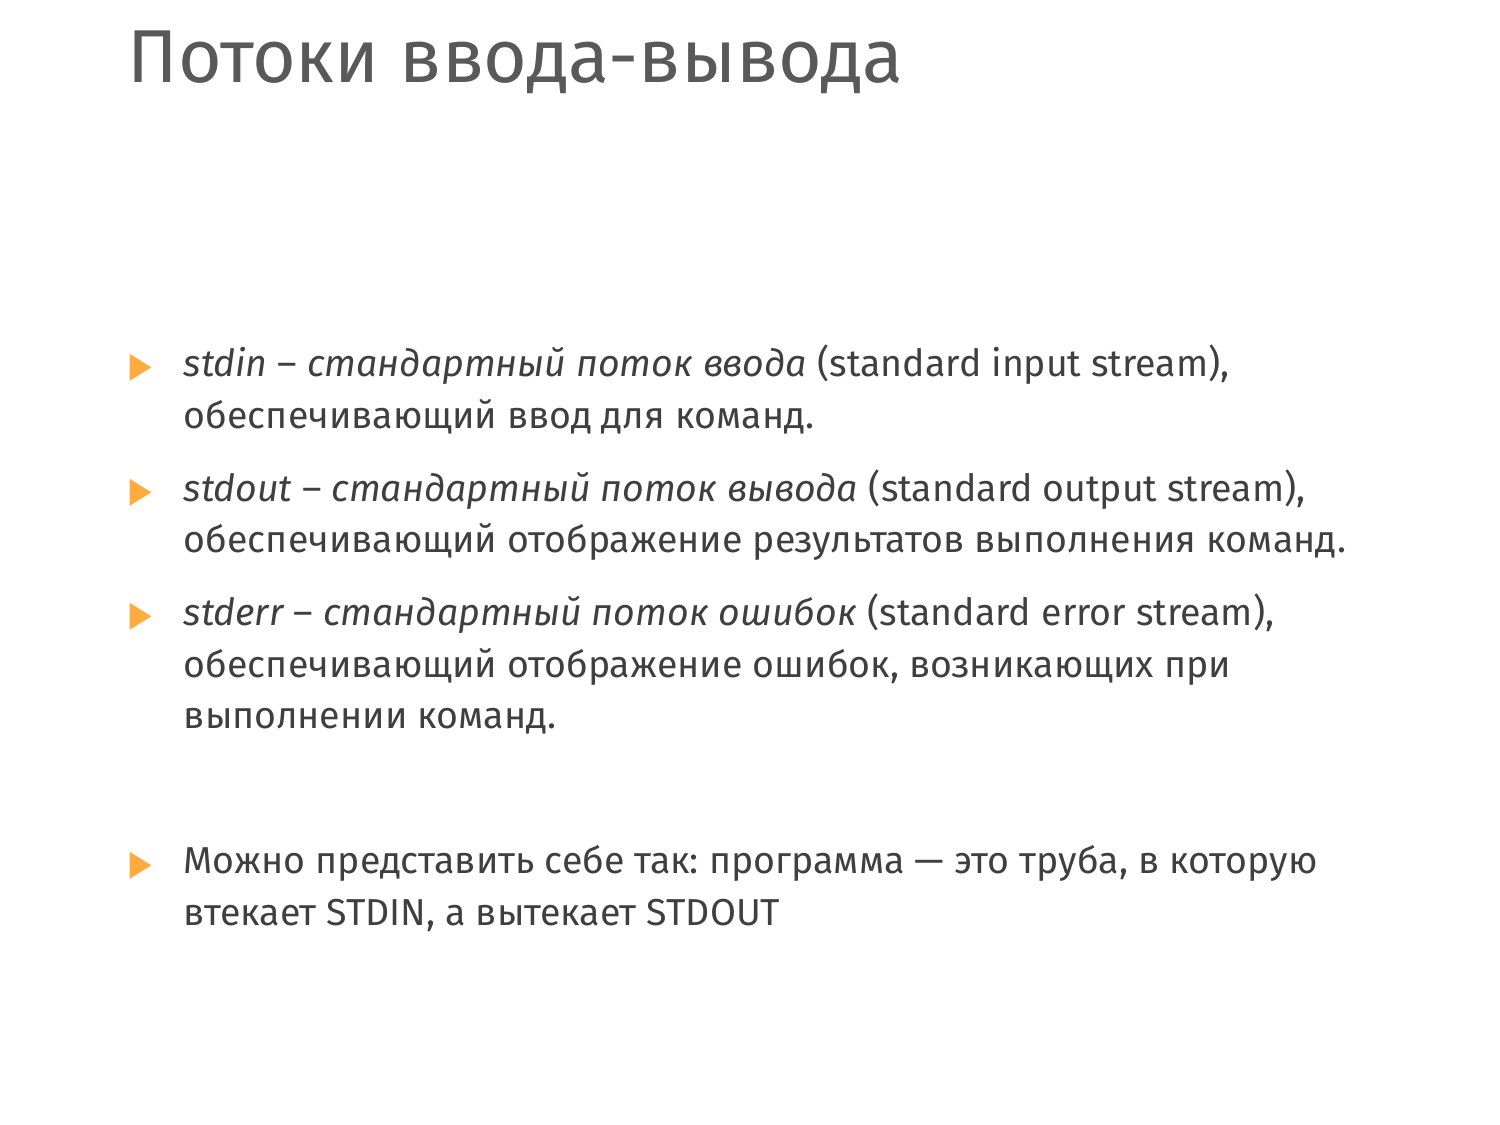

# Потоки ввода-вывода
stdin – стандартный поток ввода (standard input stream), обеспечивающий ввод для команд.
stdout – стандартный поток вывода (standard output stream), обеспечивающий отображение результатов выполнения команд.
stderr – стандартный поток ошибок (standard error stream), обеспечивающий отображение ошибок, возникающих при выполнении команд.

Можно представить себе так: программа — это труба, в которую втекает STDIN, а вытекает STDOUT